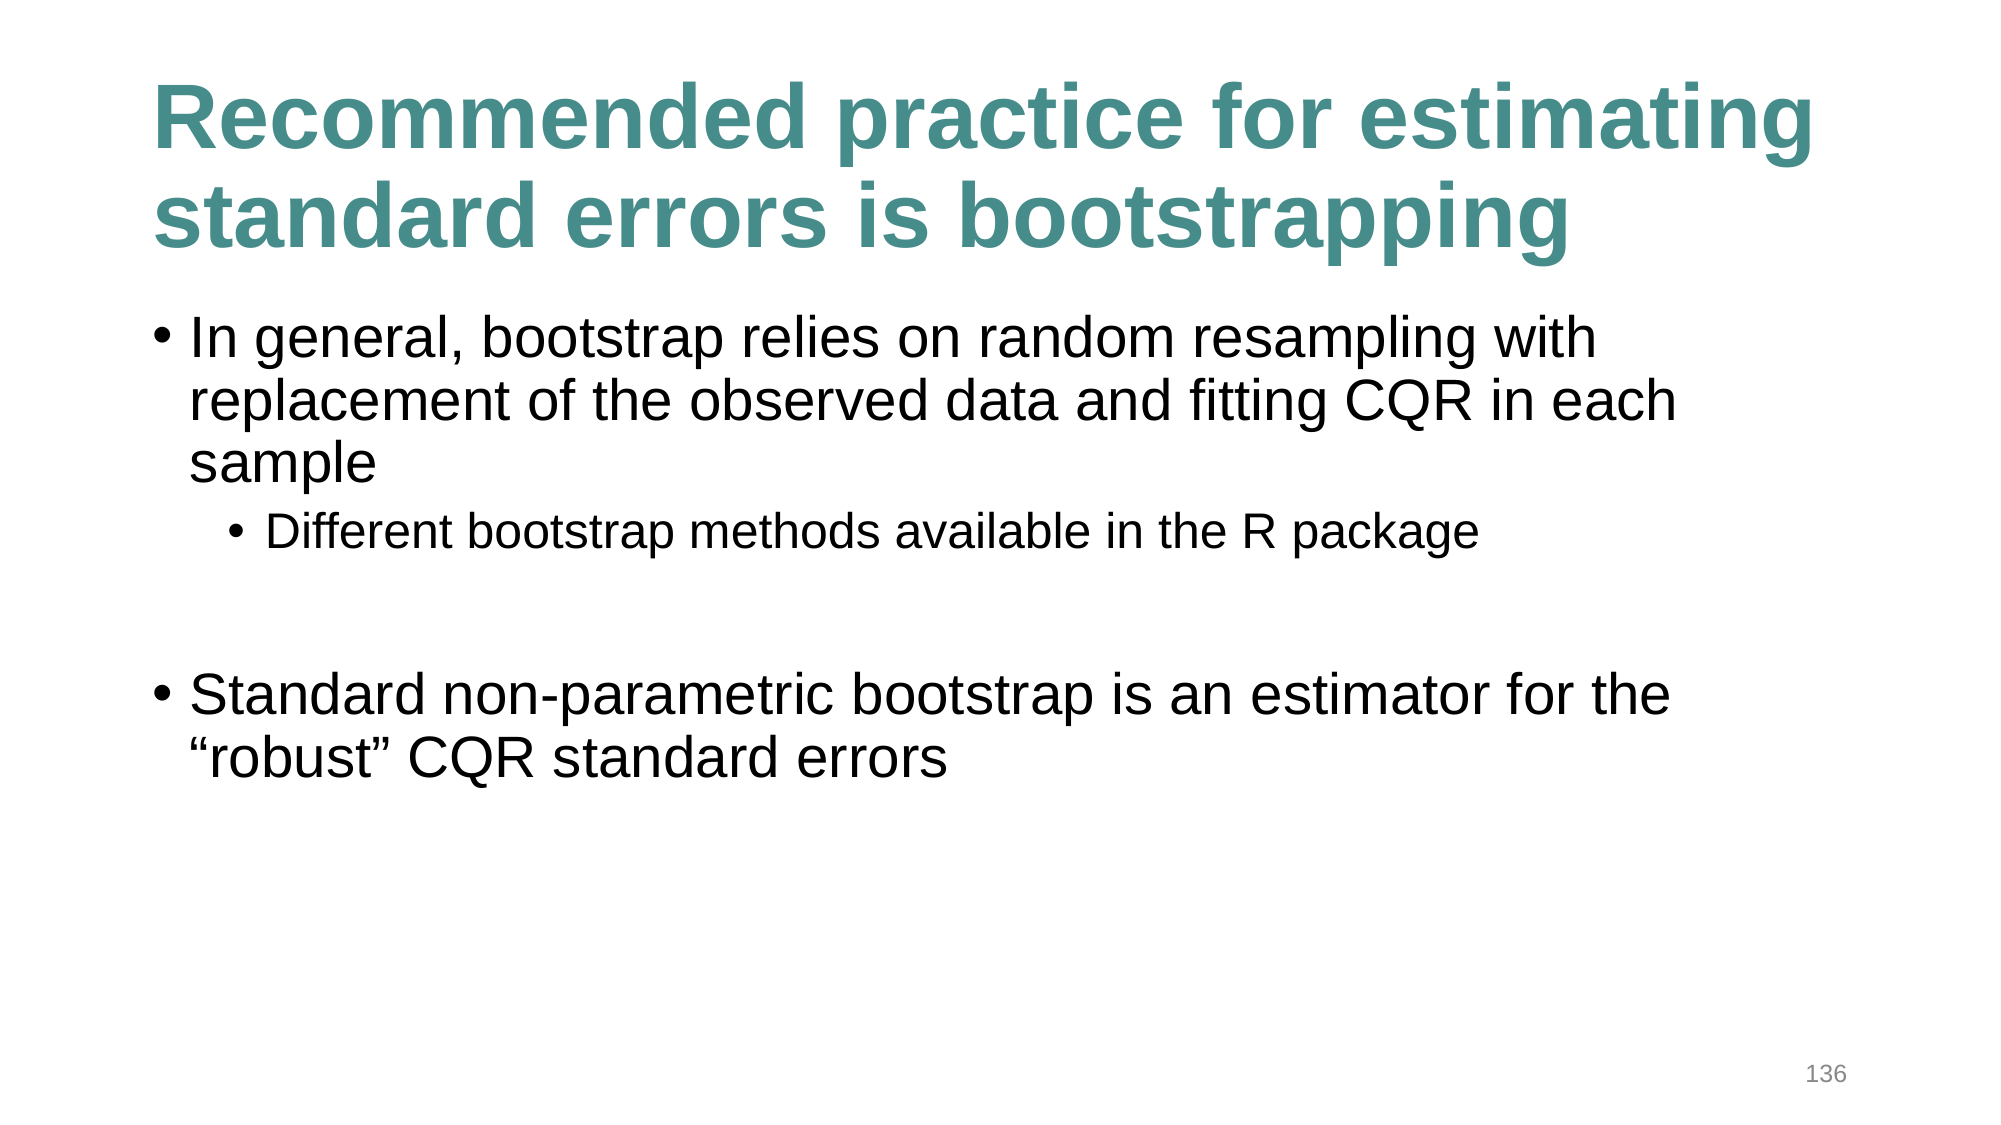

# Recommended practice for estimating standard errors is bootstrapping
In general, bootstrap relies on random resampling with replacement of the observed data and fitting CQR in each sample
Different bootstrap methods available in the R package

Standard non-parametric bootstrap is an estimator for the “robust” CQR standard errors
136